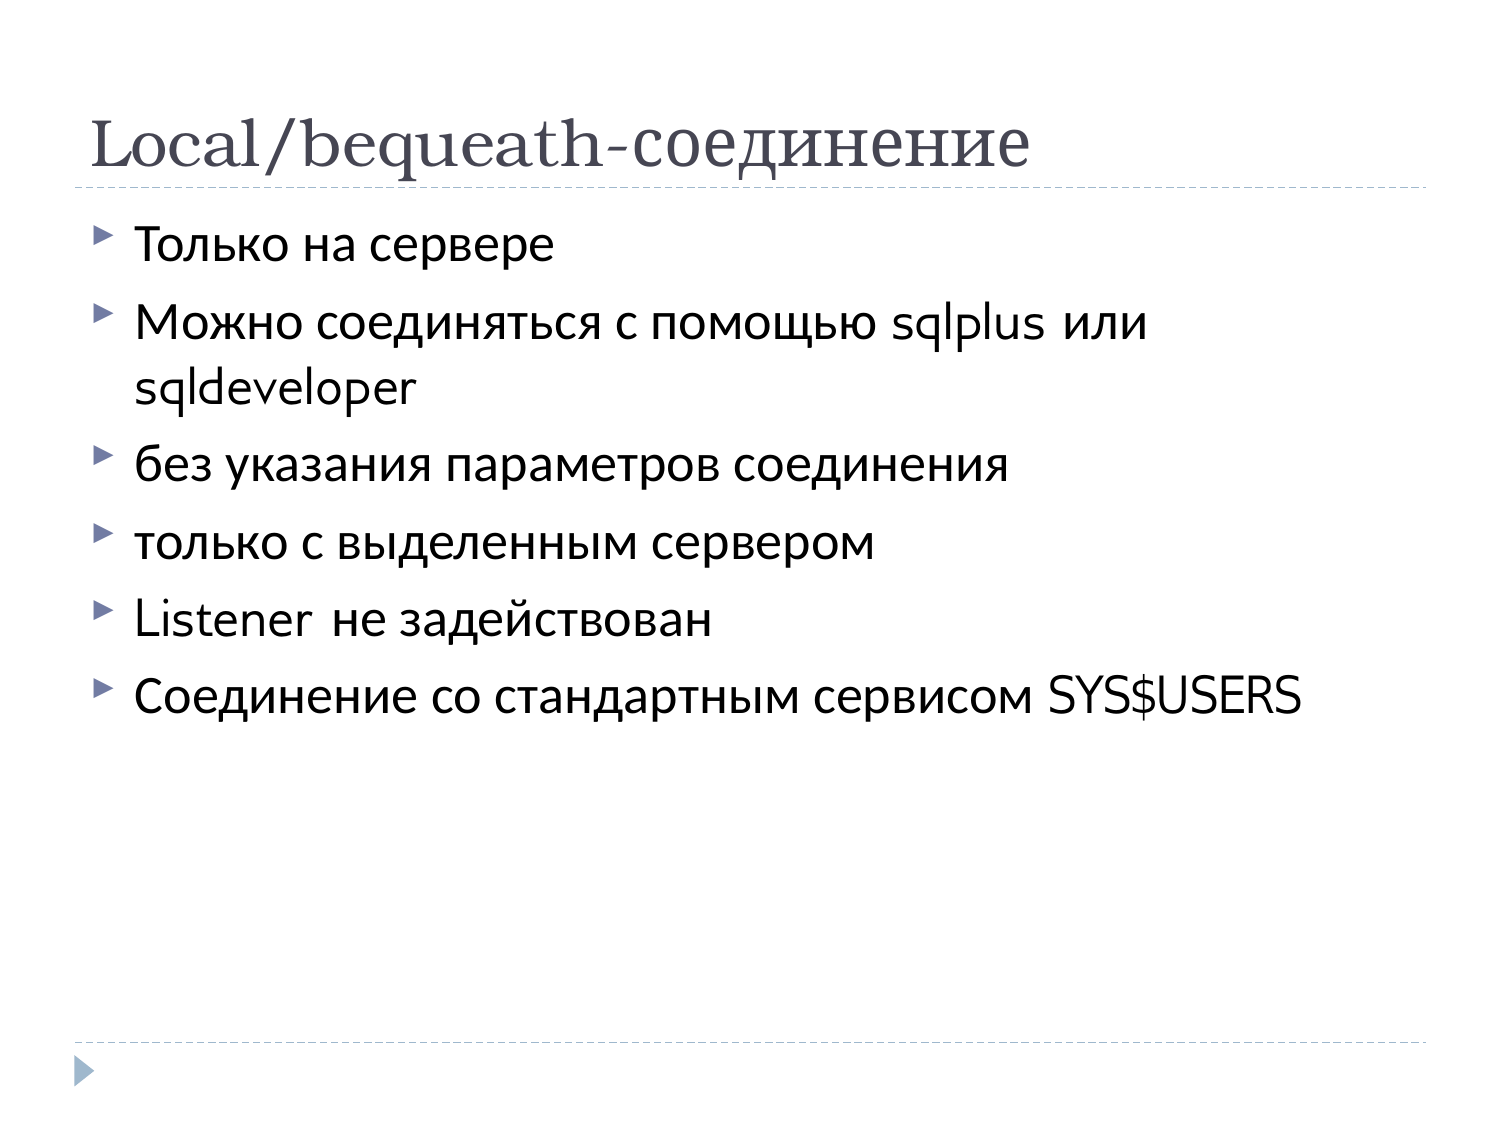

# Local/bequeath-соединение
Только на сервере
Можно соединяться с помощью sqlplus или sqldeveloper
без указания параметров соединения
только с выделенным сервером
Listener не задействован
Соединение со стандартным сервисом SYS$USERS